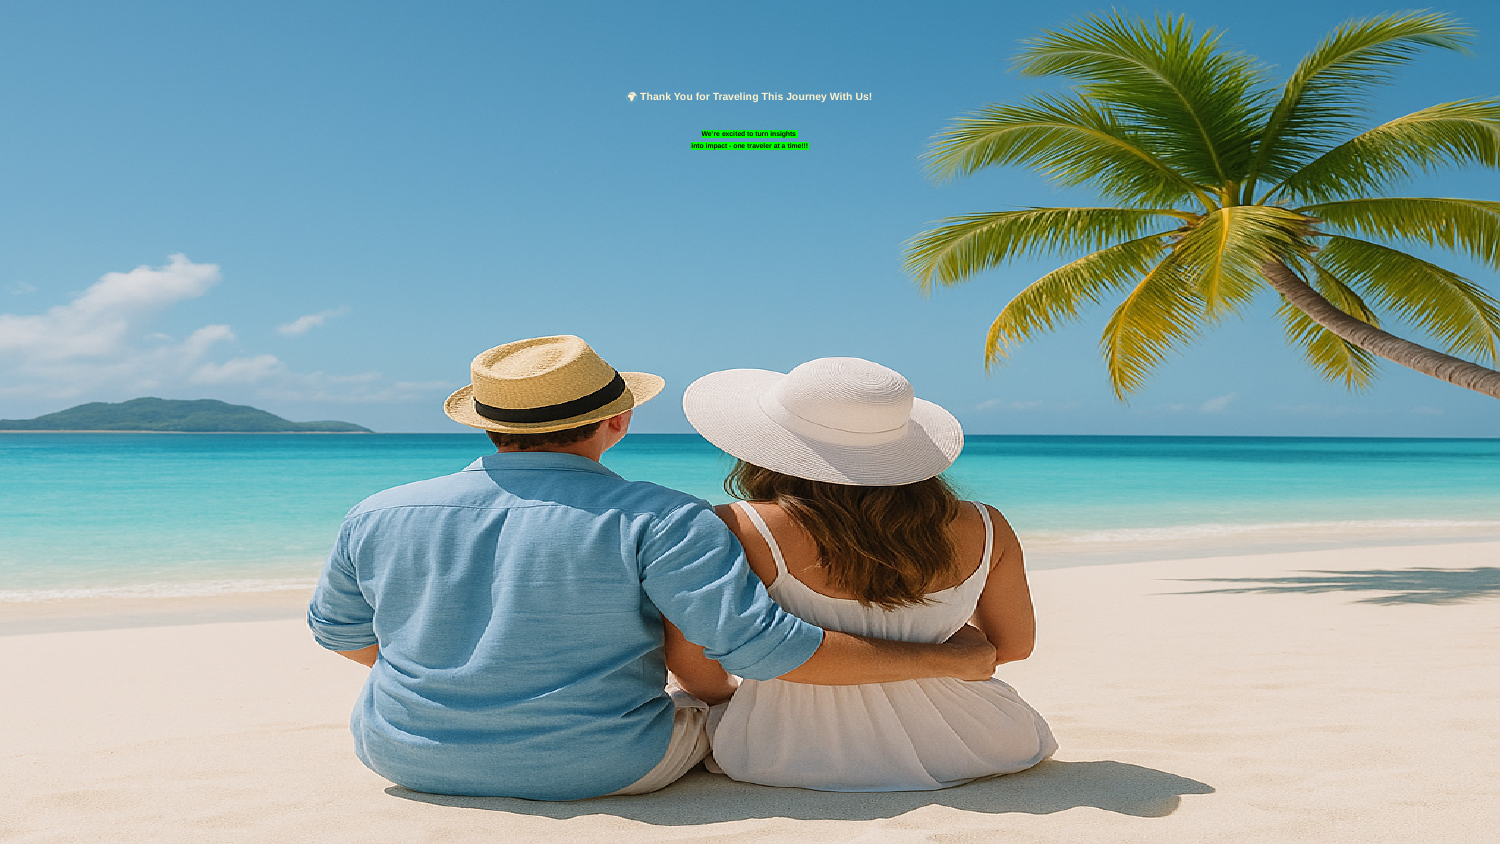

# 🌍 Thank You for Traveling This Journey With Us!

We’re excited to turn insights
into impact - one traveler at a time!!!